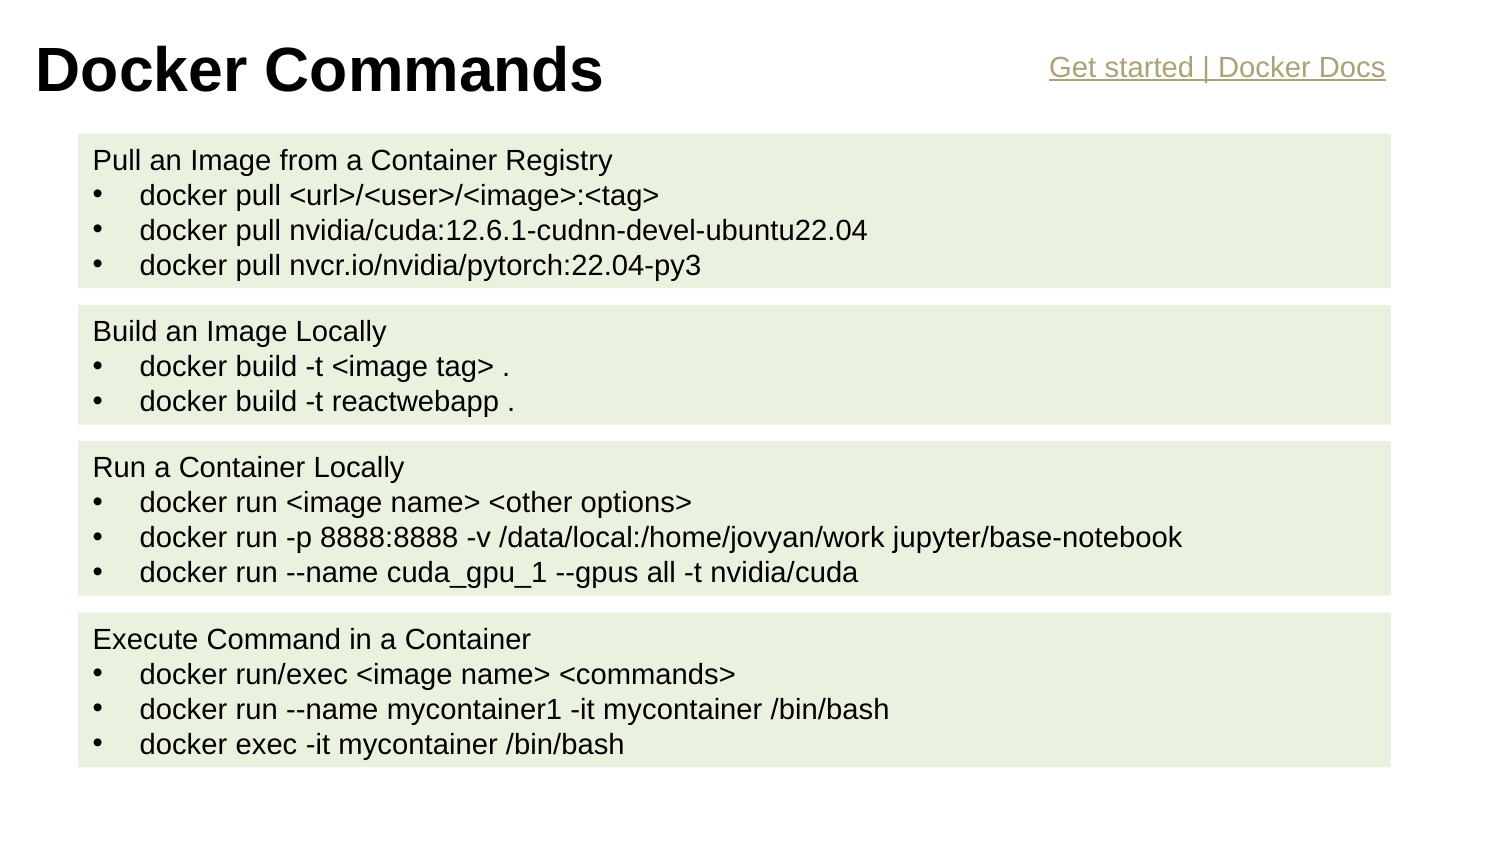

# Docker Commands
Get started | Docker Docs
Pull an Image from a Container Registry
docker pull <url>/<user>/<image>:<tag>
docker pull nvidia/cuda:12.6.1-cudnn-devel-ubuntu22.04
docker pull nvcr.io/nvidia/pytorch:22.04-py3
Build an Image Locally
docker build -t <image tag> .
docker build -t reactwebapp .
Run a Container Locally
docker run <image name> <other options>
docker run -p 8888:8888 -v /data/local:/home/jovyan/work jupyter/base-notebook
docker run --name cuda_gpu_1 --gpus all -t nvidia/cuda
Execute Command in a Container
docker run/exec <image name> <commands>
docker run --name mycontainer1 -it mycontainer /bin/bash
docker exec -it mycontainer /bin/bash